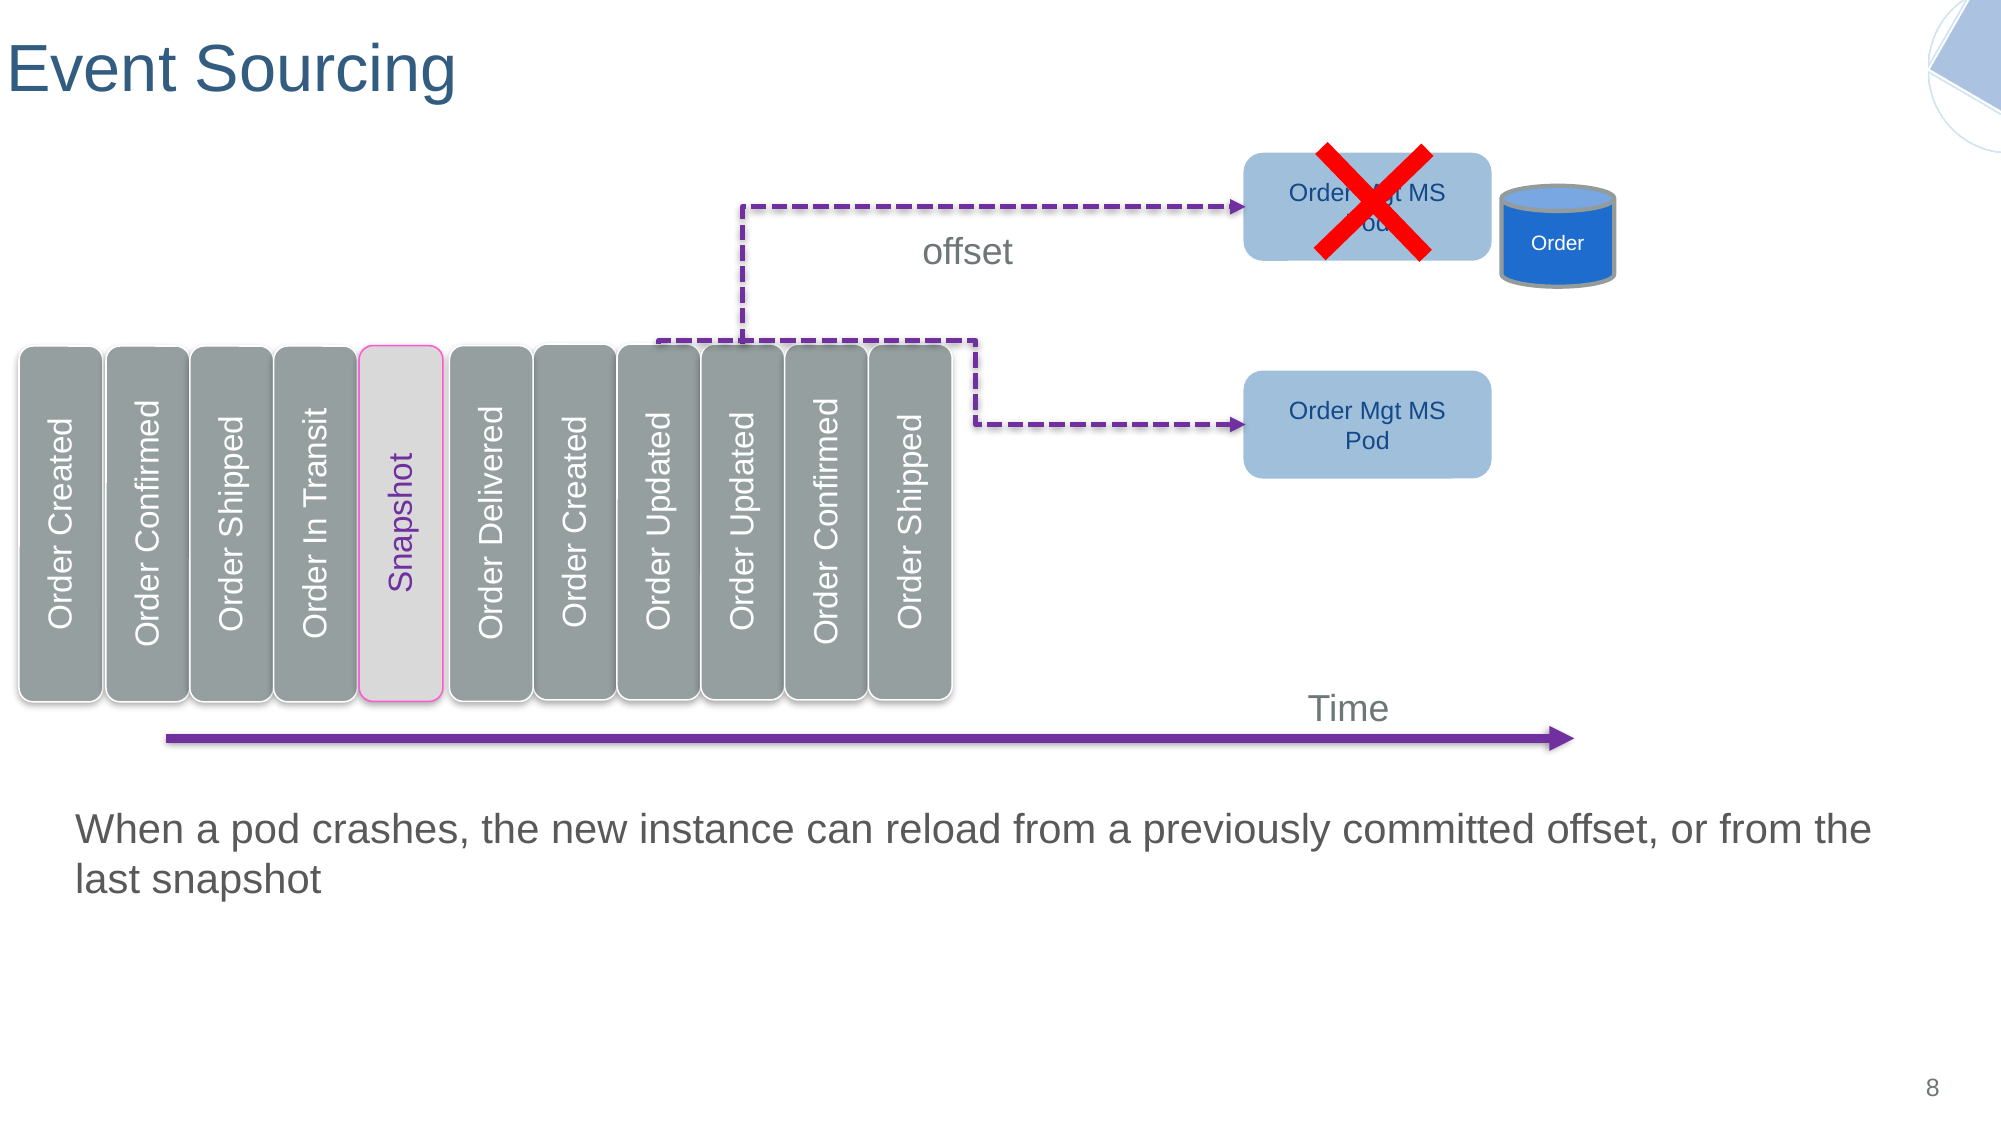

# Event Sourcing

Order Mgt MS Pod
Order
offset
Order Confirmed
Order Shipped
Order Created
Order Updated
Order Updated
Snapshot
Order Delivered
Order Confirmed
Order Shipped
Order In Transit
Order Created
Order Mgt MS
Pod
Time
When a pod crashes, the new instance can reload from a previously committed offset, or from the last snapshot
8